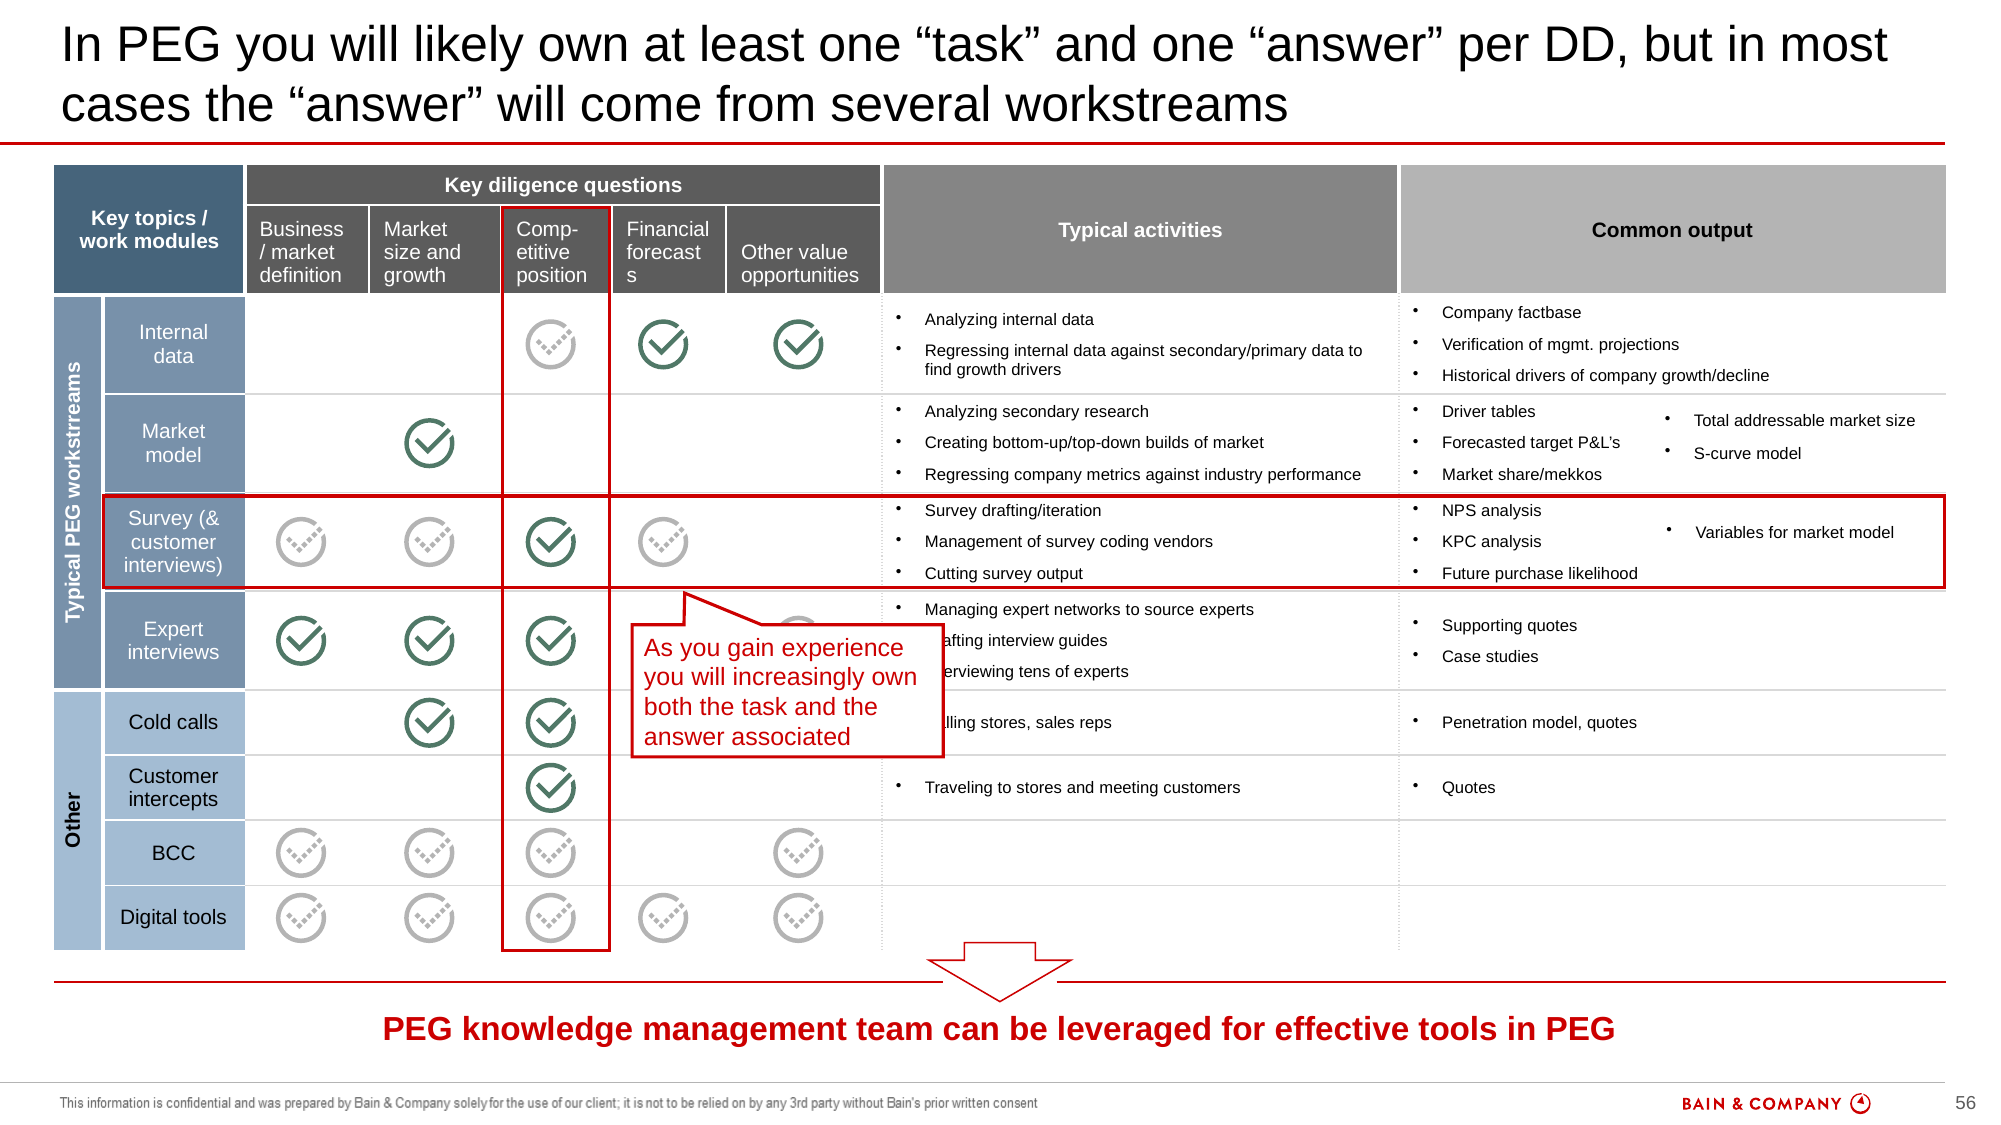

# In PEG you will likely own at least one “task” and one “answer” per DD, but in most cases the “answer” will come from several workstreams
overall_1_131686881510724059 columns_1_131686881510724059 4_0_131686887034139854 25_1_131686909057965702
| Key topics / work modules |  | Key diligence questions |  |  |  |  | Typical activities | Common output |
| --- | --- | --- | --- | --- | --- | --- | --- | --- |
|  |  | Business / market definition | Market size and growth | Comp-etitive position | Financial forecasts | Other value opportunities |  |  |
| Typical PEG workstrreams | Internal data |  |  |  |  |  | Analyzing internal data Regressing internal data against secondary/primary data to find growth drivers | Company factbase Verification of mgmt. projections Historical drivers of company growth/decline |
|  | Market model |  |  |  |  |  | Analyzing secondary research Creating bottom-up/top-down builds of market Regressing company metrics against industry performance | Driver tables Forecasted target P&L’s Market share/mekkos |
|  | Survey (& customer interviews) |  |  |  |  |  | Survey drafting/iteration Management of survey coding vendors Cutting survey output | NPS analysis KPC analysis Future purchase likelihood |
|  | Expert interviews |  |  |  |  |  | Managing expert networks to source experts Drafting interview guides Interviewing tens of experts | Supporting quotes Case studies |
| Other | Cold calls |  |  |  |  |  | Calling stores, sales reps | Penetration model, quotes |
|  | Customer intercepts |  |  |  |  |  | Traveling to stores and meeting customers | Quotes |
|  | BCC |  |  |  |  |  |  |  |
|  | Digital tools |  |  |  |  |  |  |  |

As you gain experience you will increasingly own both the task and the answer associated
Total addressable market size
S-curve model
Variables for market model

PEG knowledge management team can be leveraged for effective tools in PEG